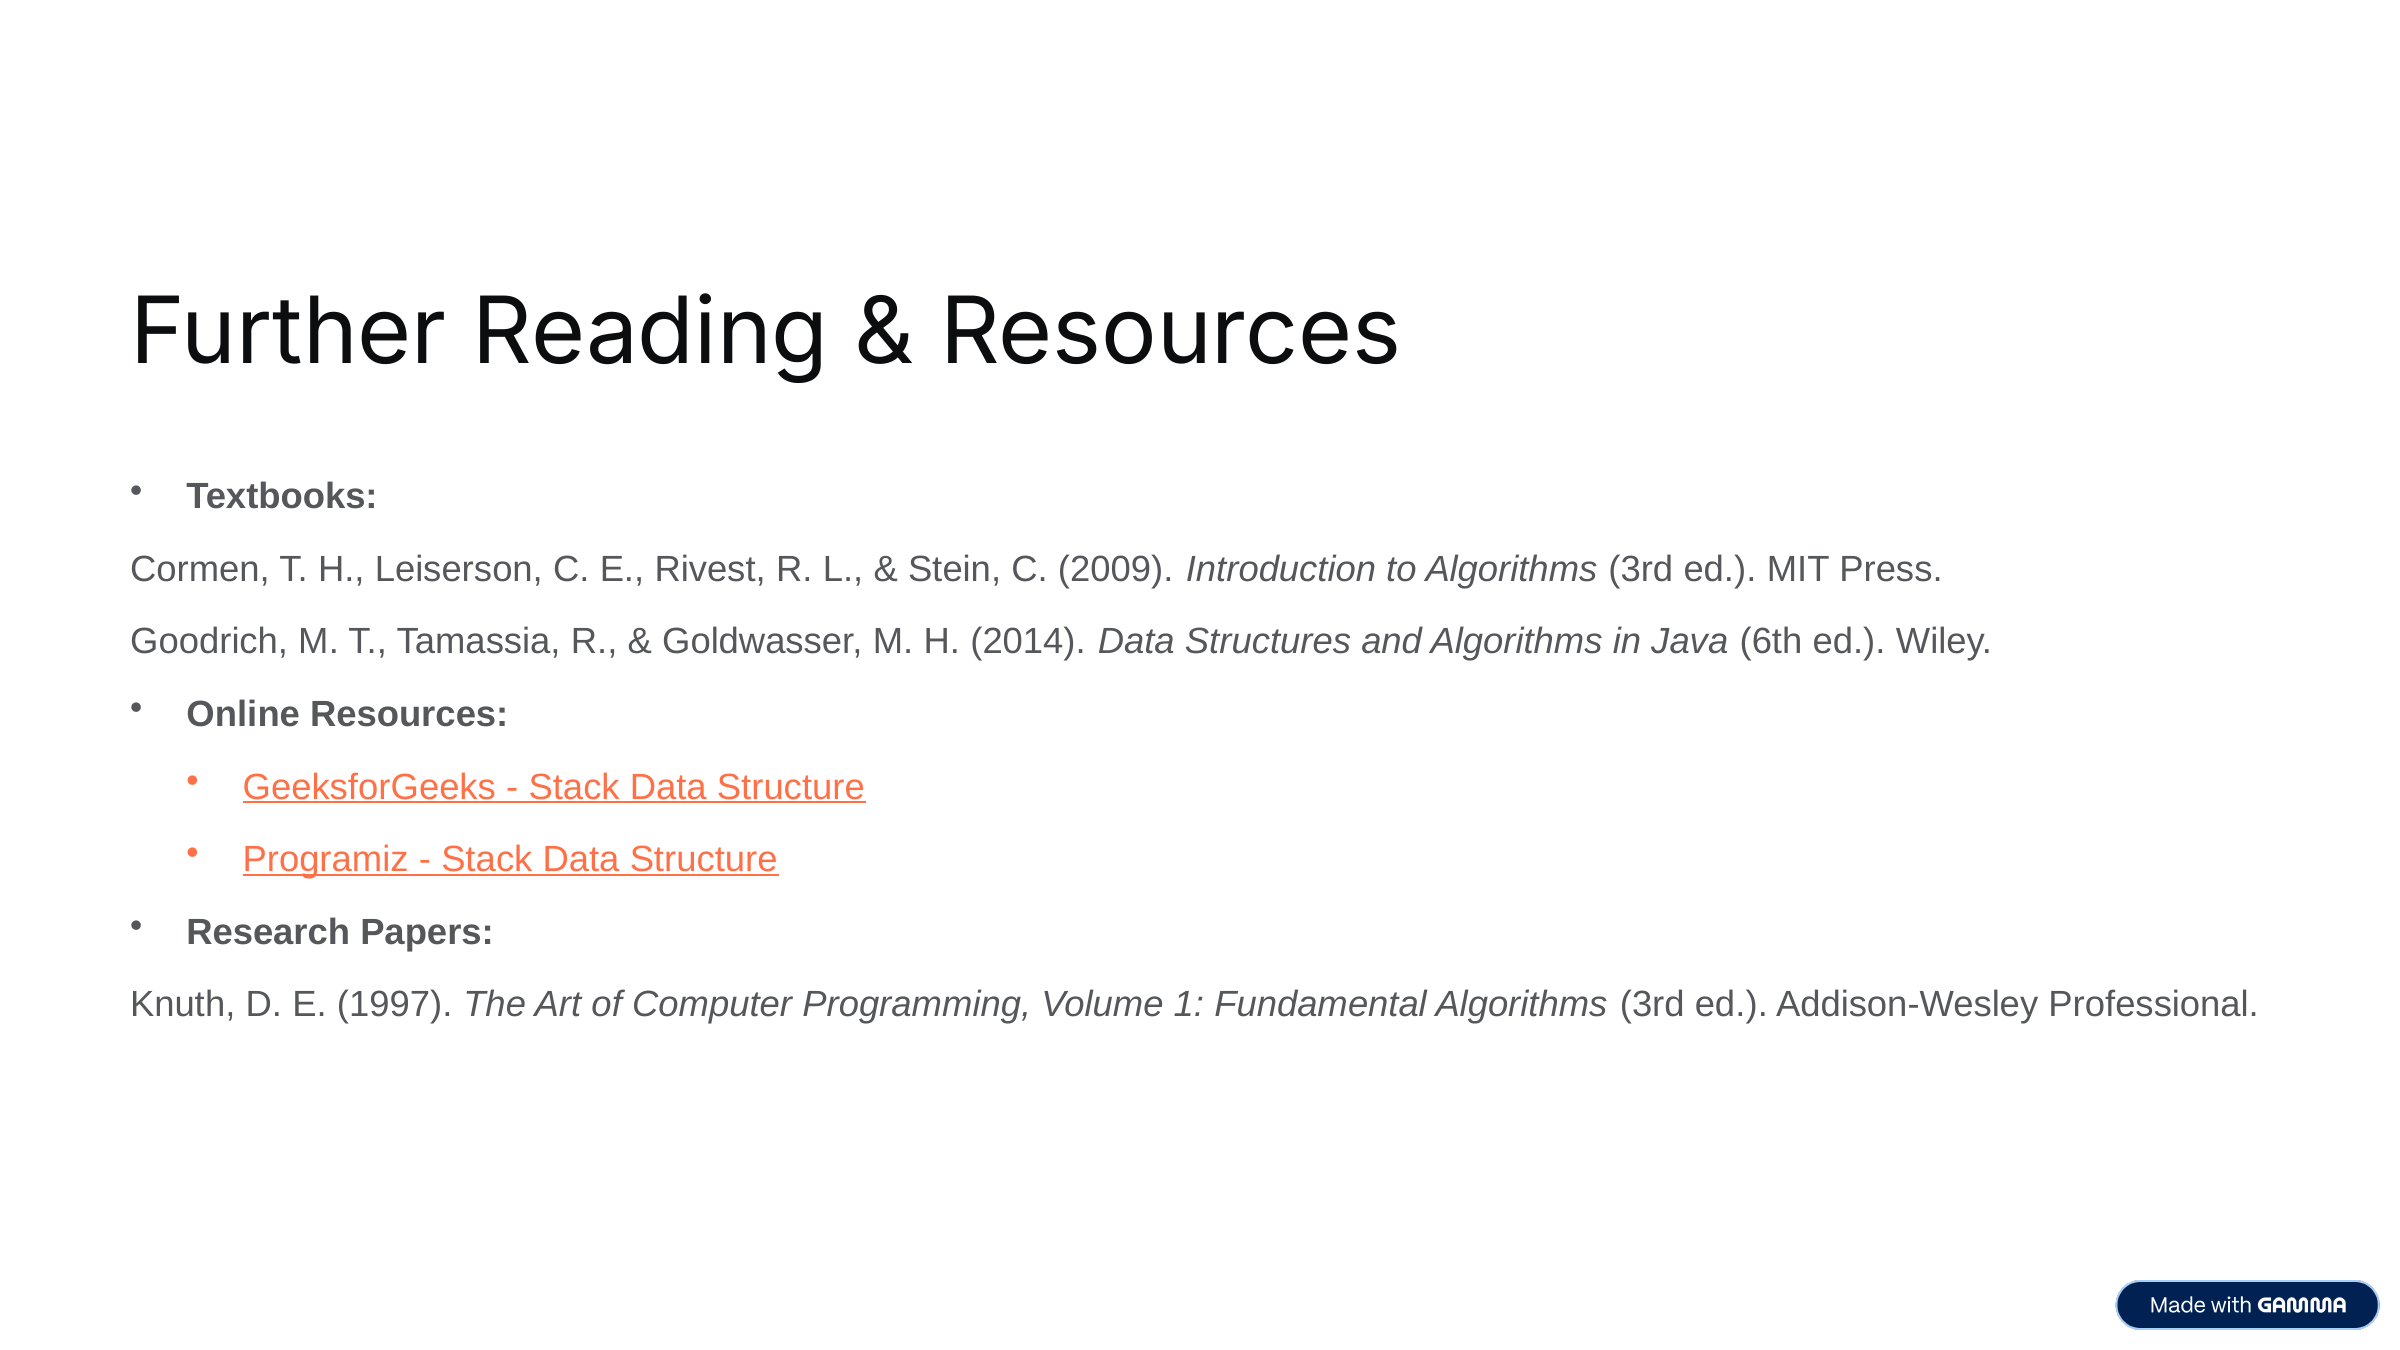

Further Reading & Resources
Textbooks:
Cormen, T. H., Leiserson, C. E., Rivest, R. L., & Stein, C. (2009). Introduction to Algorithms (3rd ed.). MIT Press.
Goodrich, M. T., Tamassia, R., & Goldwasser, M. H. (2014). Data Structures and Algorithms in Java (6th ed.). Wiley.
Online Resources:
GeeksforGeeks - Stack Data Structure
Programiz - Stack Data Structure
Research Papers:
Knuth, D. E. (1997). The Art of Computer Programming, Volume 1: Fundamental Algorithms (3rd ed.). Addison-Wesley Professional.